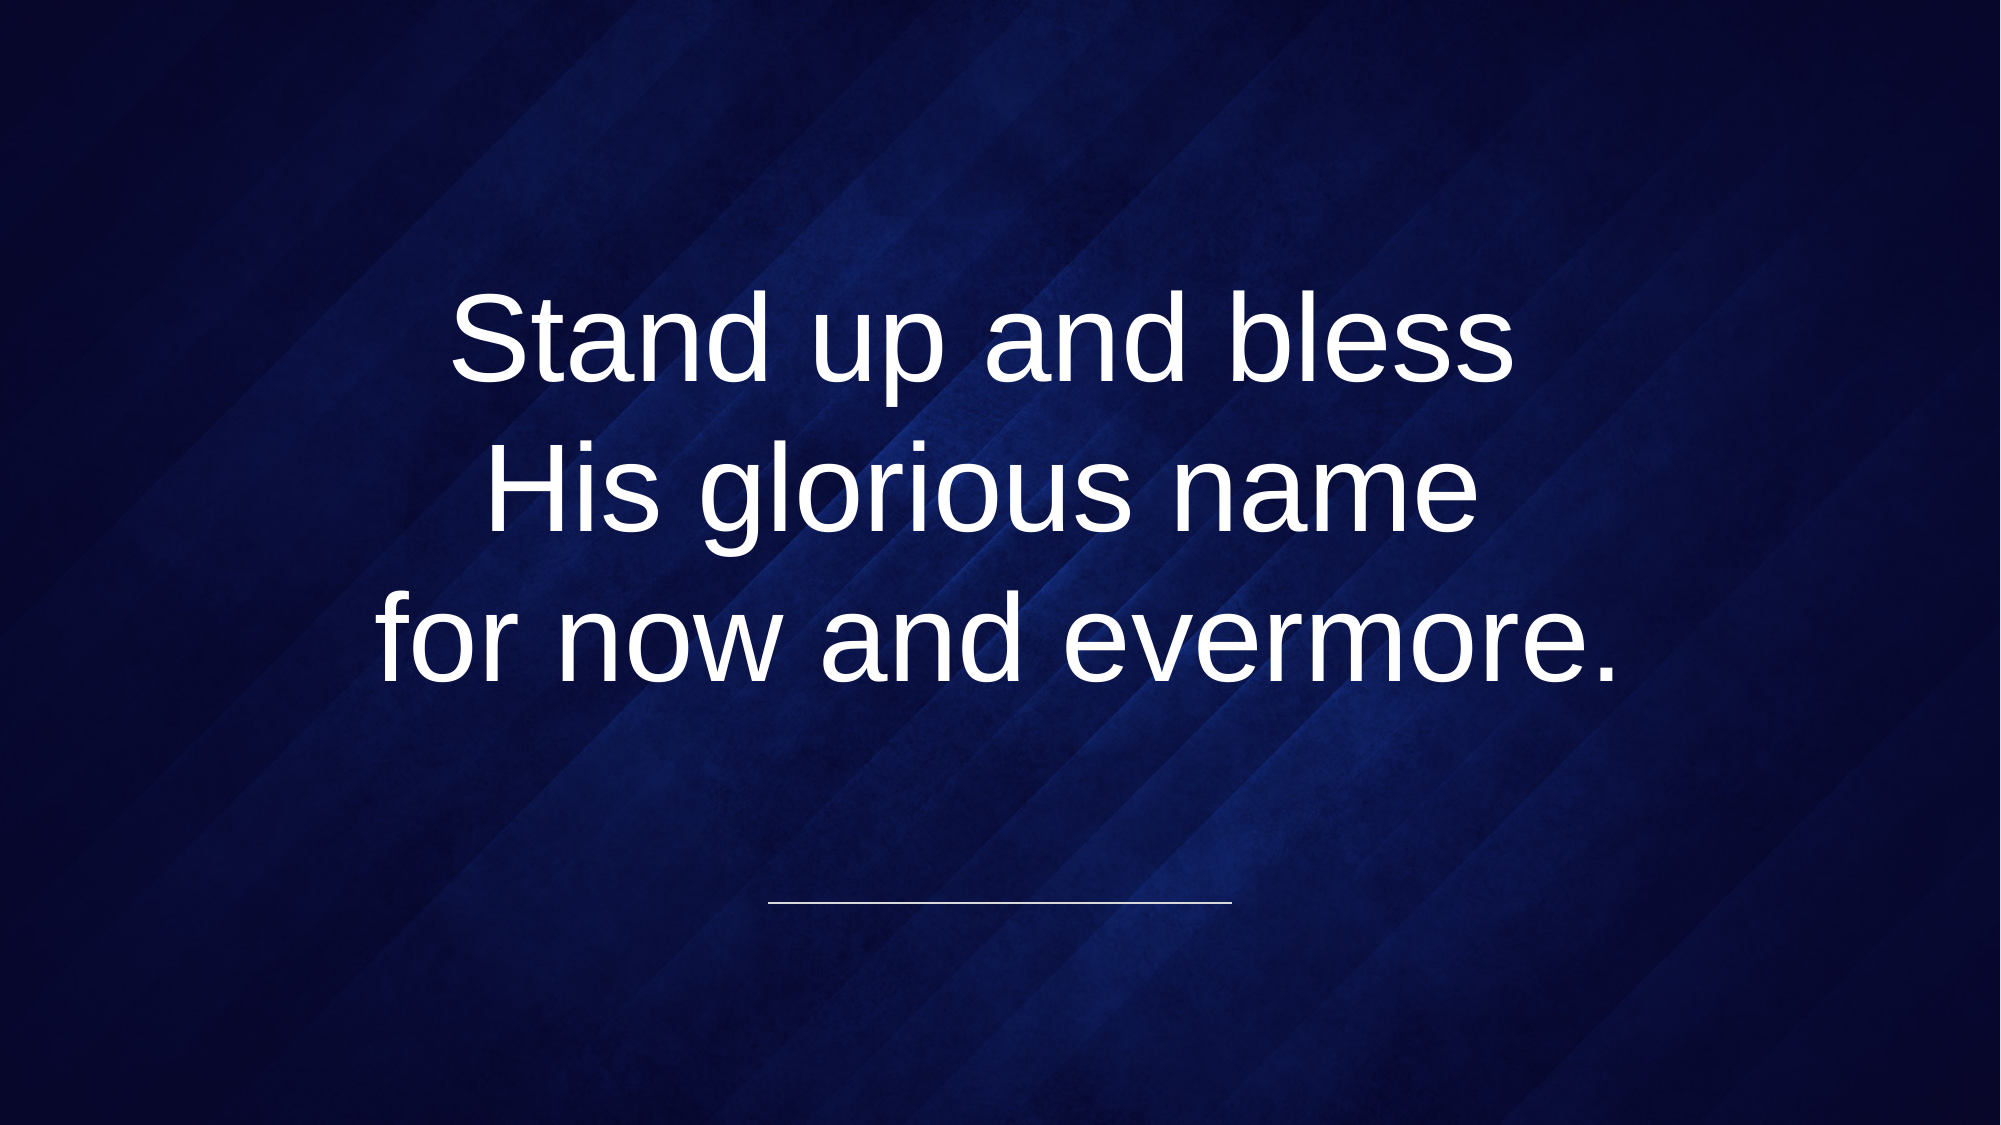

# Stand up and bless His glorious name for now and evermore.